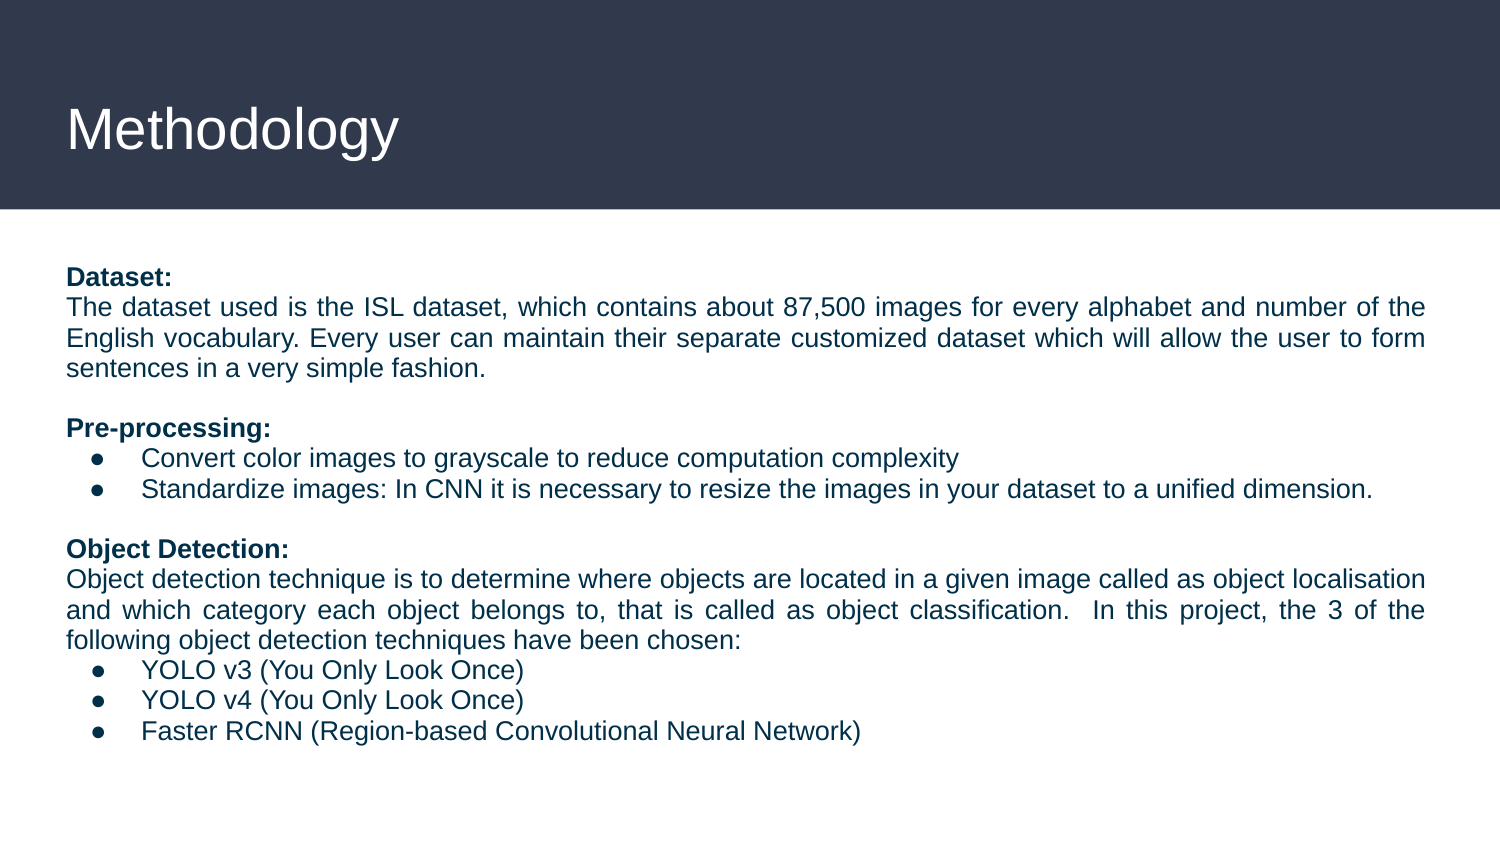

# Methodology
Dataset:
The dataset used is the ISL dataset, which contains about 87,500 images for every alphabet and number of the English vocabulary. Every user can maintain their separate customized dataset which will allow the user to form sentences in a very simple fashion.

Pre-processing:
Convert color images to grayscale to reduce computation complexity
Standardize images: In CNN it is necessary to resize the images in your dataset to a unified dimension.

Object Detection:
Object detection technique is to determine where objects are located in a given image called as object localisation and which category each object belongs to, that is called as object classification.  In this project, the 3 of the following object detection techniques have been chosen:
YOLO v3 (You Only Look Once)
YOLO v4 (You Only Look Once)
Faster RCNN (Region-based Convolutional Neural Network)